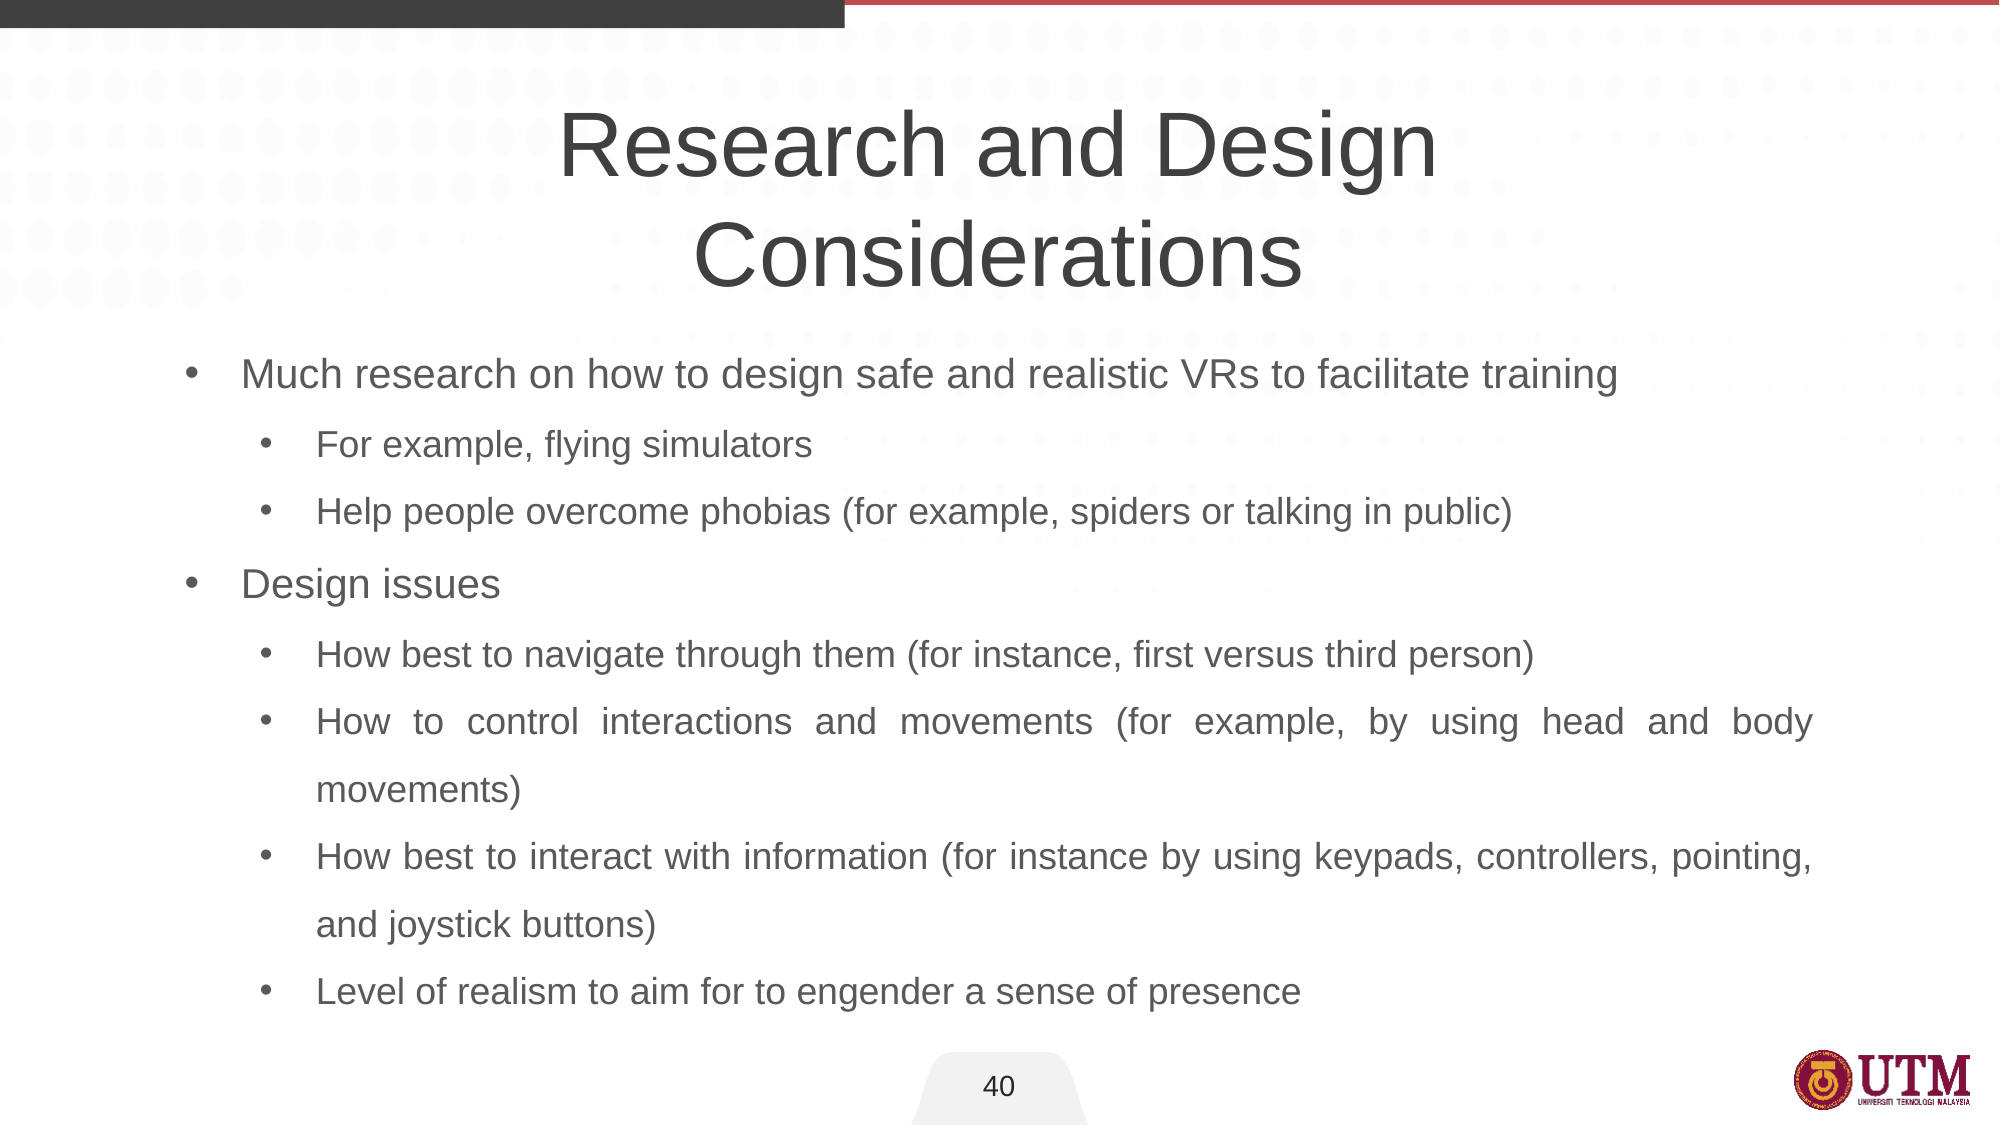

Research and Design
Considerations
Much research on how to design safe and realistic VRs to facilitate training
For example, flying simulators
Help people overcome phobias (for example, spiders or talking in public)
Design issues
How best to navigate through them (for instance, first versus third person)
How to control interactions and movements (for example, by using head and body movements)
How best to interact with information (for instance by using keypads, controllers, pointing, and joystick buttons)
Level of realism to aim for to engender a sense of presence
40